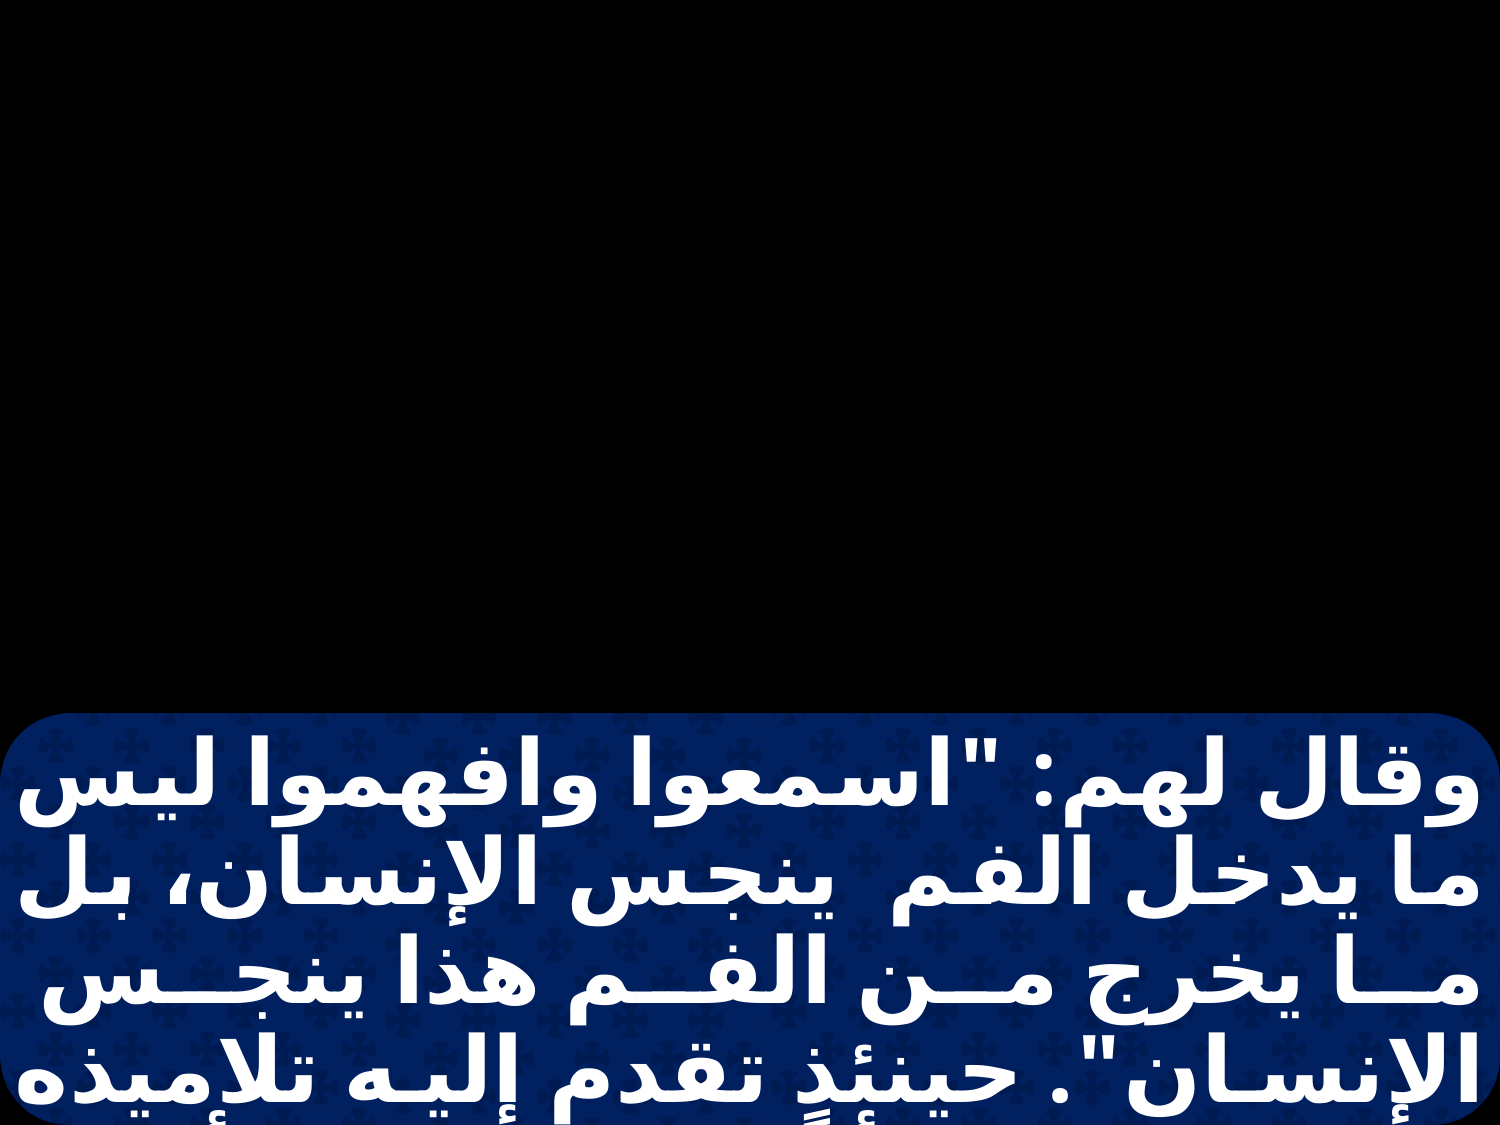

وقال لهم: "اسمعوا وافهموا ليس ما يدخل الفم  ينجس الإنسان، بل ما يخرج من الفم هذا ينجس  الإنسان". حينئذٍ تقدم إليه تلاميذه وقالوا له: "أنت  تعلم أن الفريسيين لما سمعوا هذا القول عثروا؟".